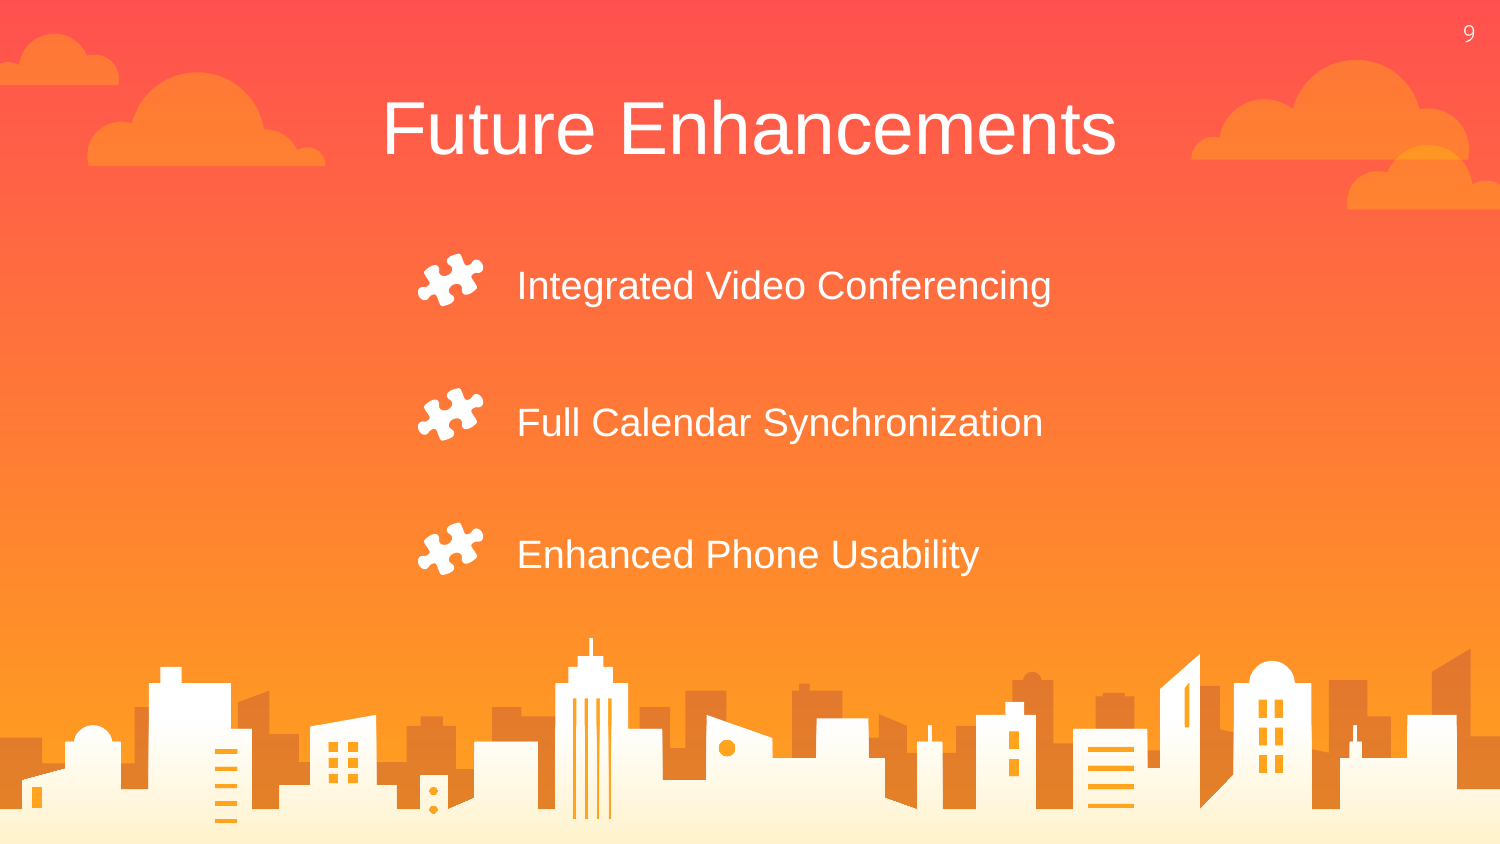

9
Future Enhancements
Integrated Video Conferencing

Full Calendar Synchronization

Enhanced Phone Usability